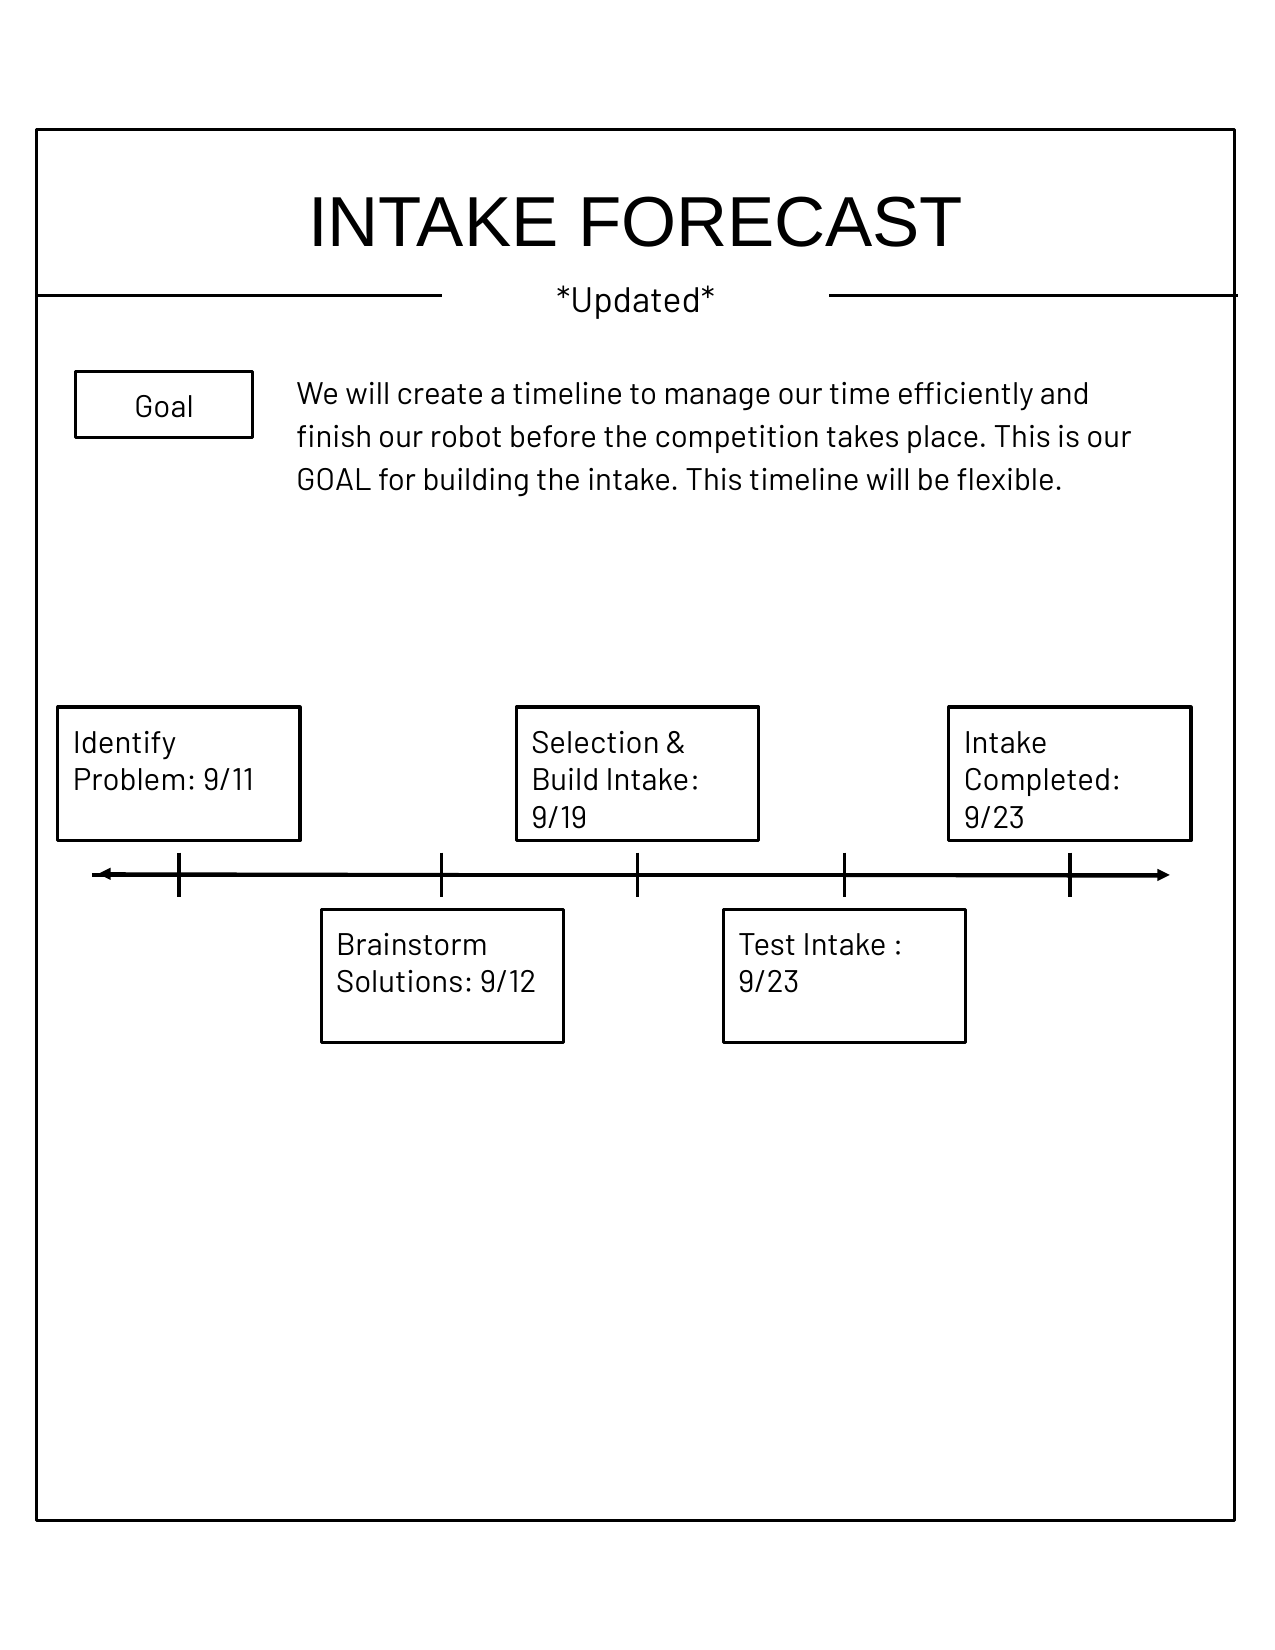

INTAKE FORECAST

*Updated*

We will create a timeline to manage our time efficiently and finish our robot before the competition takes place. This is our GOAL for building the intake. This timeline will be flexible.
Goal
Identify Problem: 9/11
Intake Completed:  9/23
Selection & Build Intake:  9/19
Brainstorm Solutions: 9/12
Test Intake : 9/23